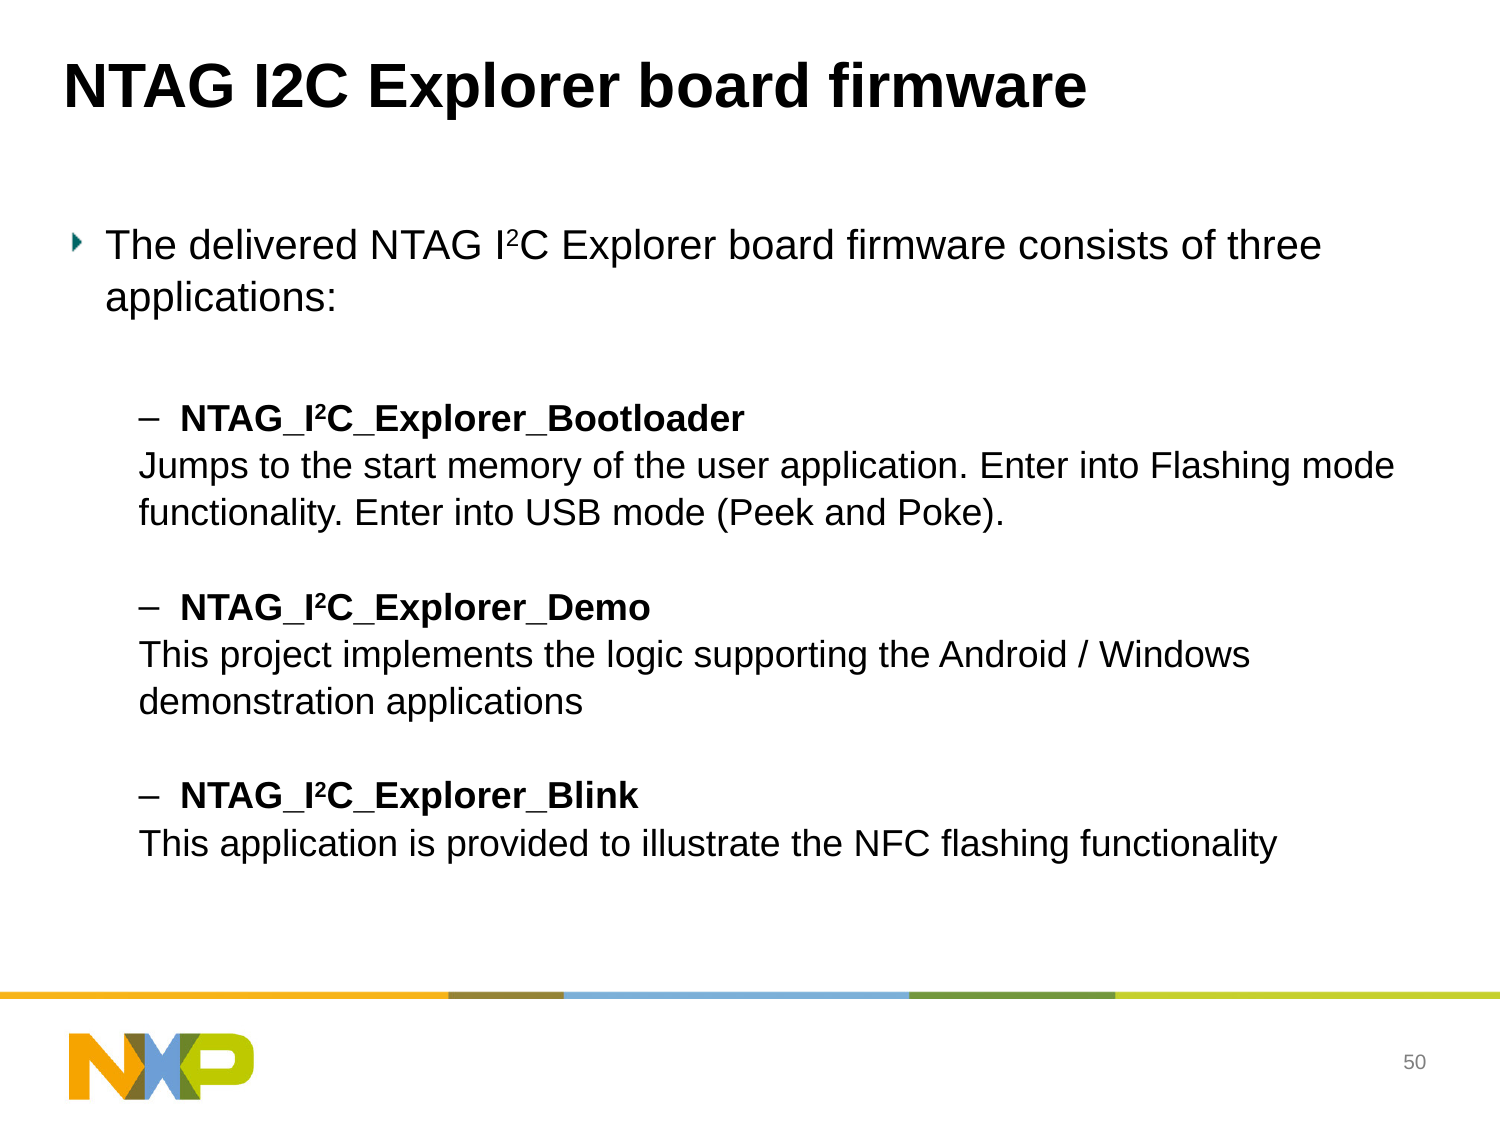

# NTAG I2C Explorer board firmware
The delivered NTAG I2C Explorer board firmware consists of three applications:

NTAG_I2C_Explorer_Bootloader
Jumps to the start memory of the user application. Enter into Flashing mode functionality. Enter into USB mode (Peek and Poke).

NTAG_I2C_Explorer_Demo
This project implements the logic supporting the Android / Windows demonstration applications

NTAG_I2C_Explorer_Blink
This application is provided to illustrate the NFC flashing functionality